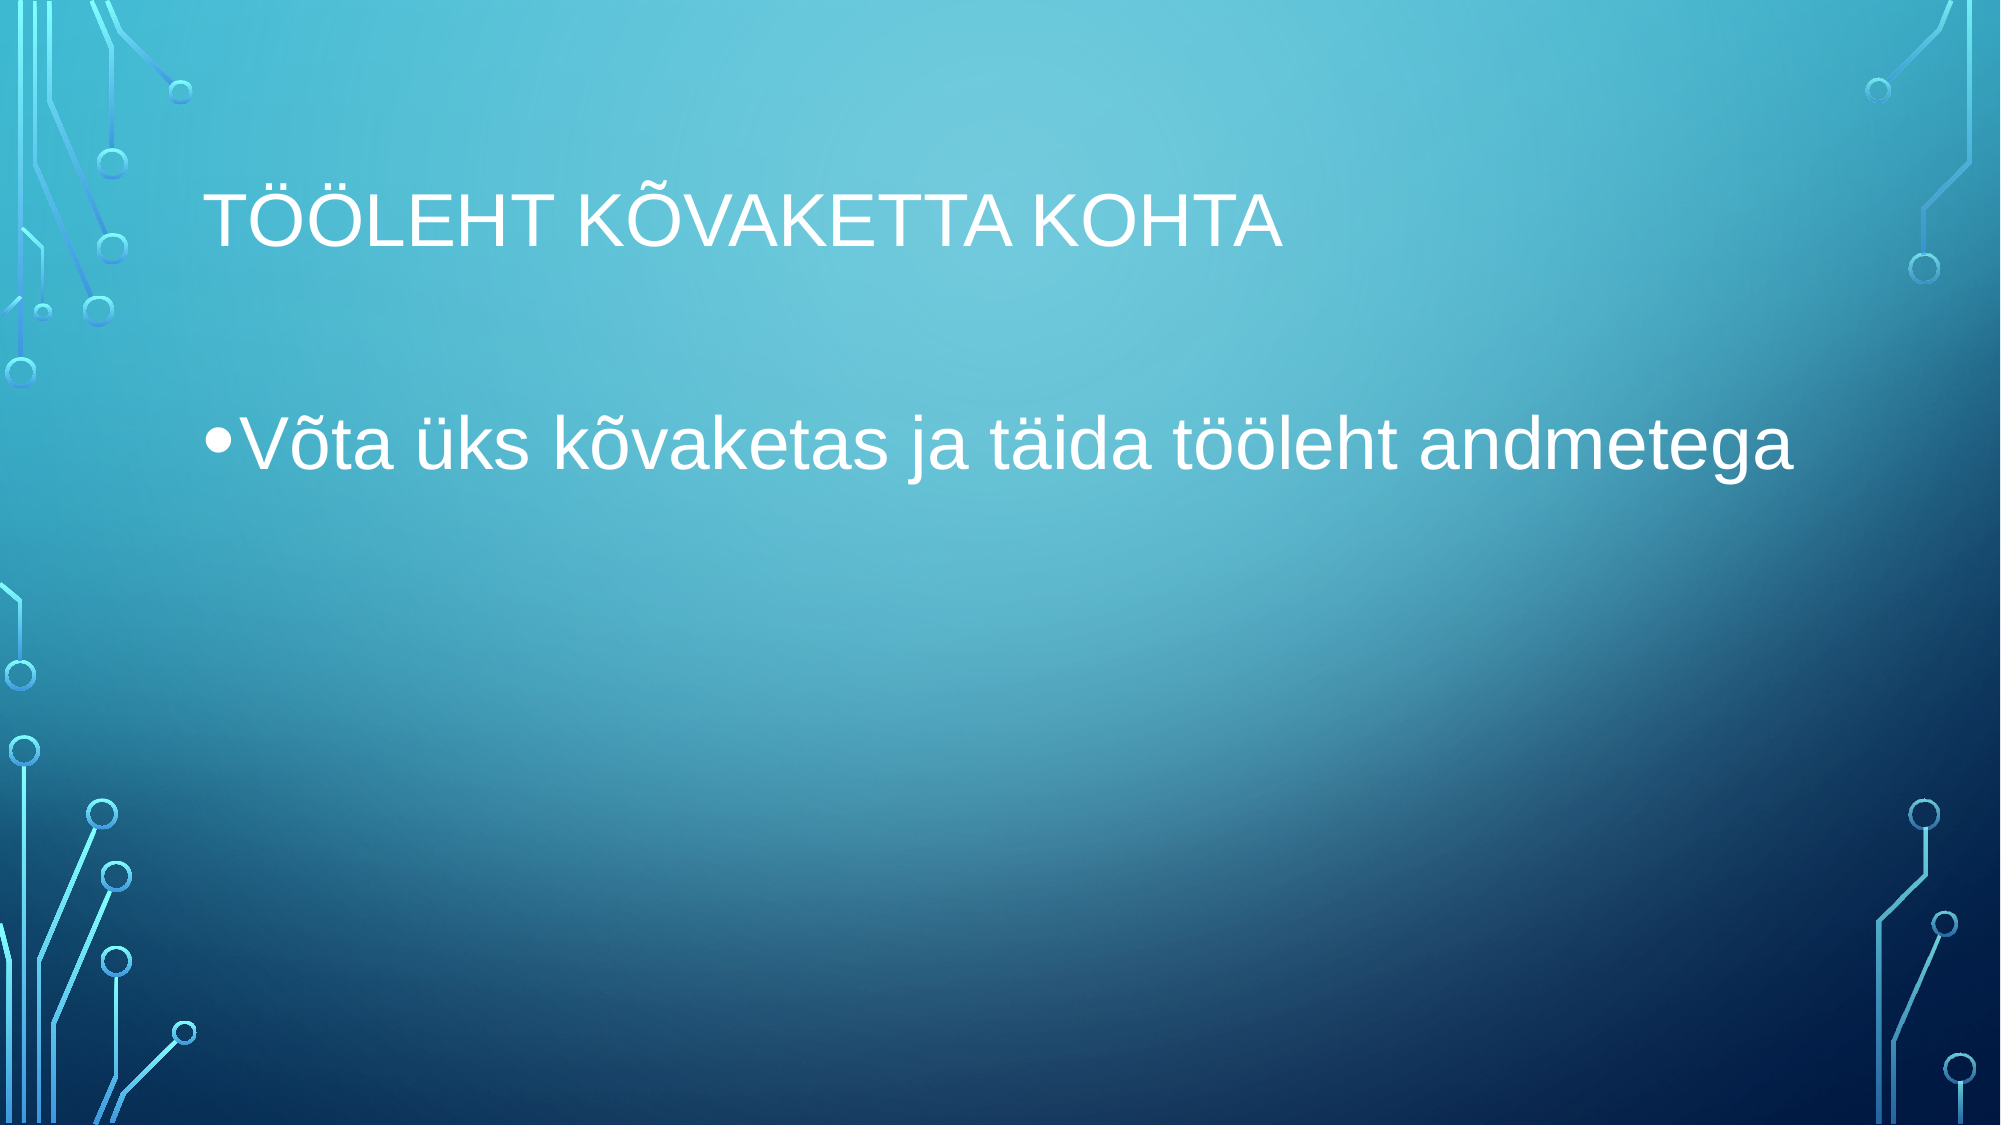

# Tööleht kõvaketta kohta
Võta üks kõvaketas ja täida tööleht andmetega